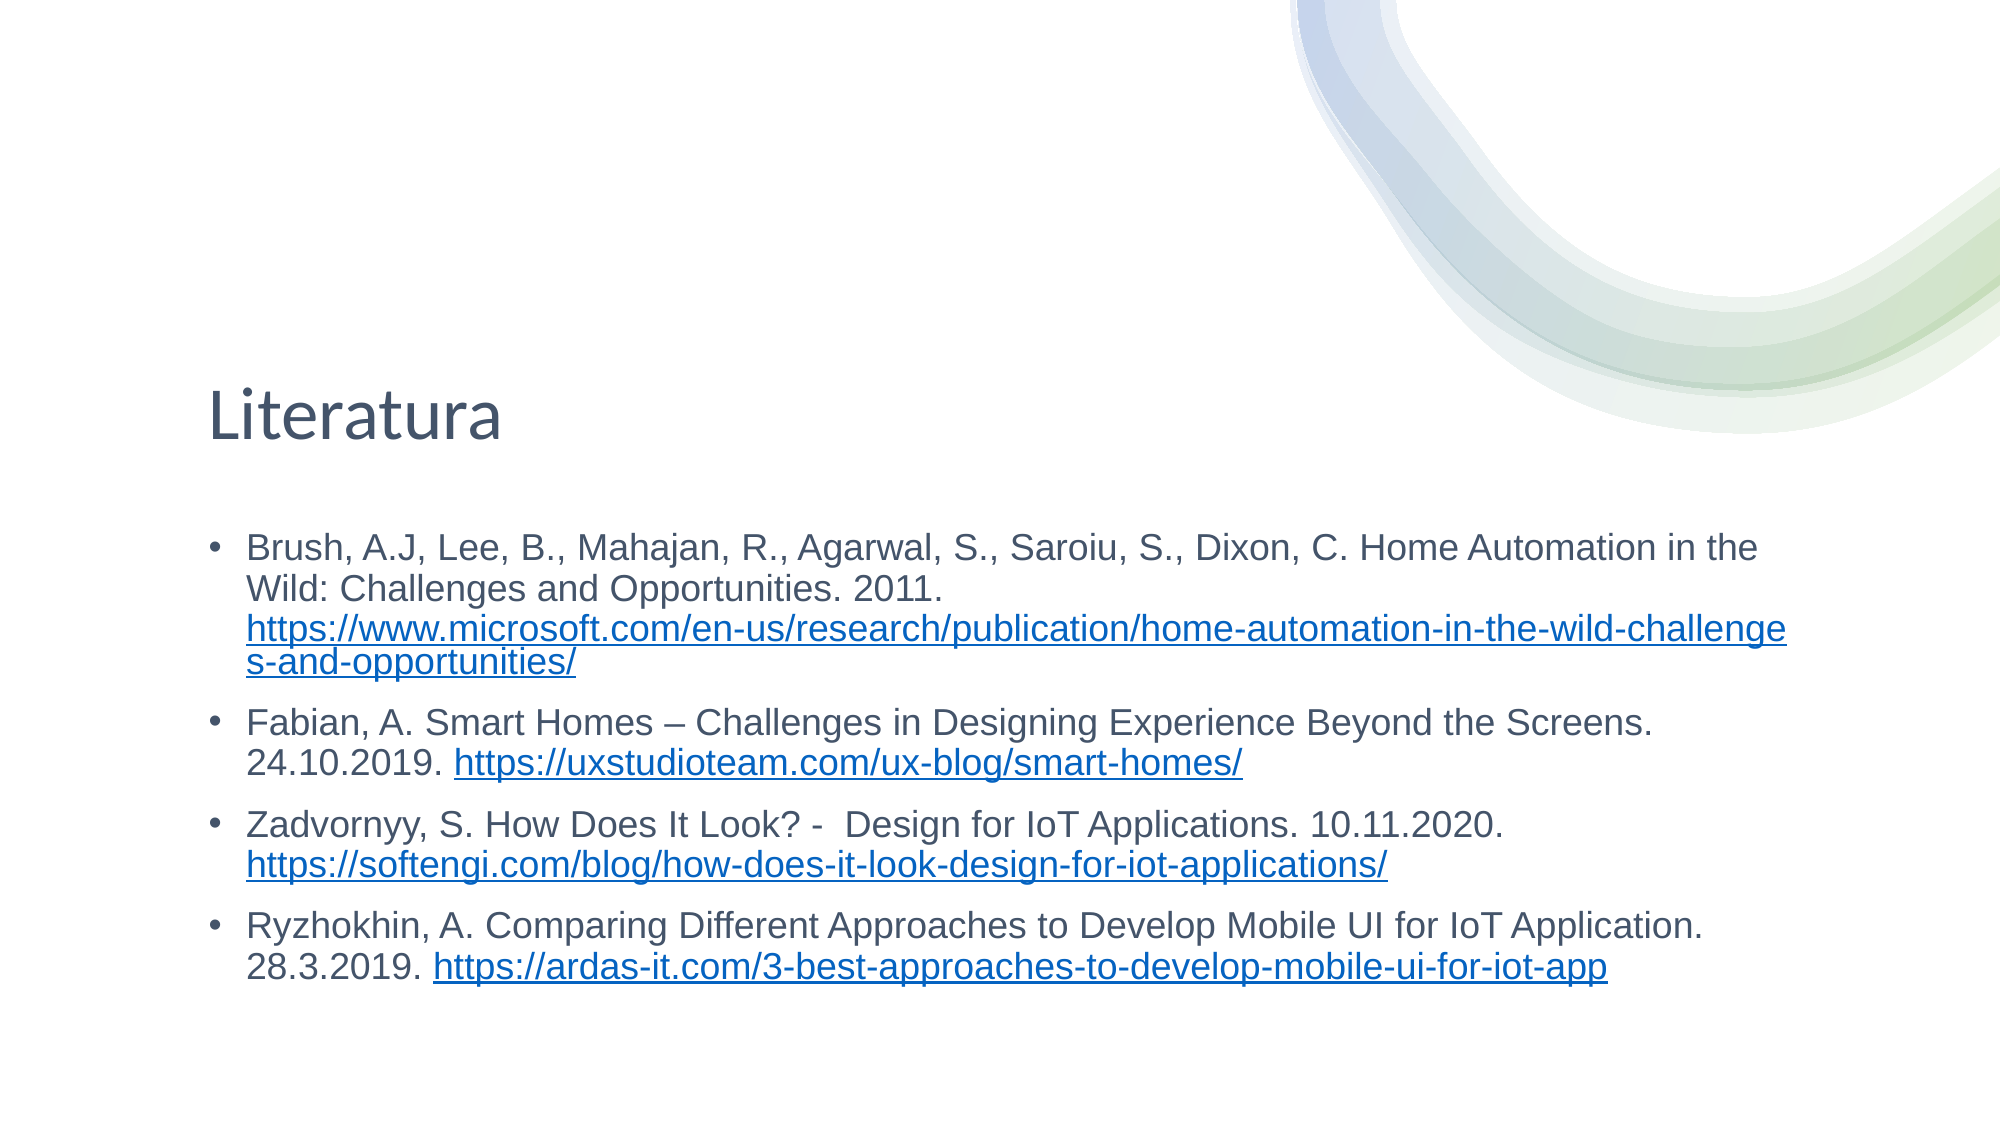

# Literatura
Brush, A.J, Lee, B., Mahajan, R., Agarwal, S., Saroiu, S., Dixon, C. Home Automation in the Wild: Challenges and Opportunities. 2011. https://www.microsoft.com/en-us/research/publication/home-automation-in-the-wild-challenges-and-opportunities/
Fabian, A. Smart Homes – Challenges in Designing Experience Beyond the Screens. 24.10.2019. https://uxstudioteam.com/ux-blog/smart-homes/
Zadvornyy, S. How Does It Look? -  Design for IoT Applications. 10.11.2020. https://softengi.com/blog/how-does-it-look-design-for-iot-applications/
Ryzhokhin, A. Comparing Different Approaches to Develop Mobile UI for IoT Application. 28.3.2019. https://ardas-it.com/3-best-approaches-to-develop-mobile-ui-for-iot-app